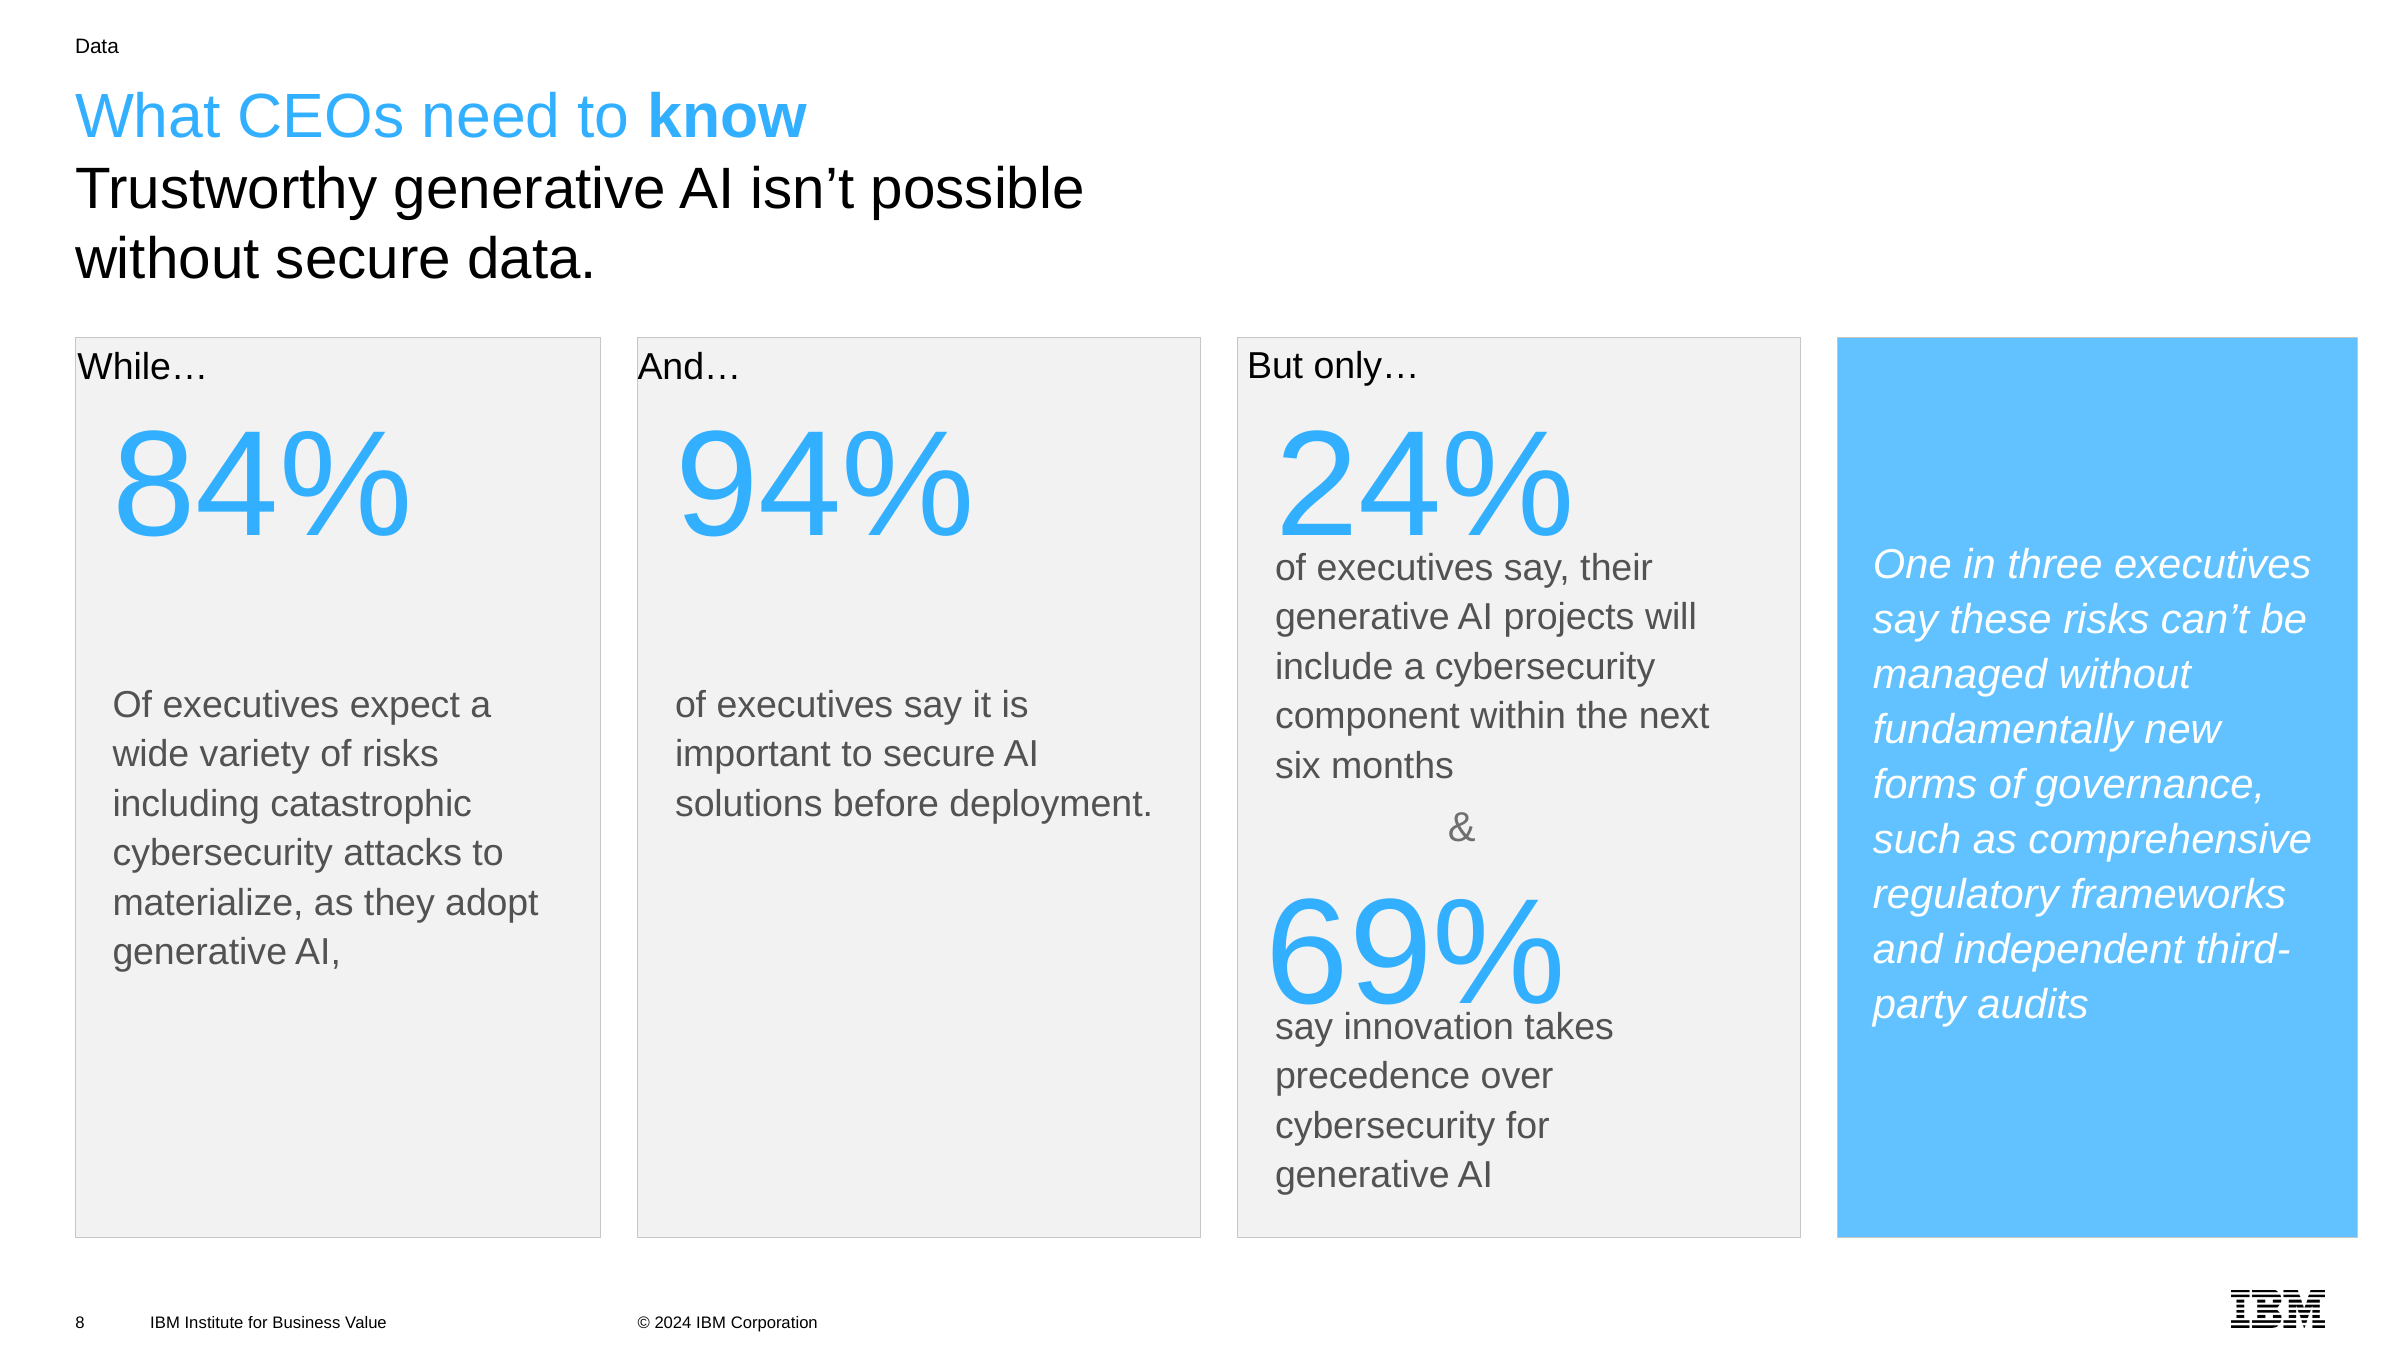

Data
# What CEOs need to know Trustworthy generative AI isn’t possible without secure data.
But only…
84%
Of executives expect a wide variety of risks including catastrophic cybersecurity attacks to materialize, as they adopt generative AI,
While…
And…
of executives say it is important to secure AI solutions before deployment.

94%
of executives say, their generative AI projects will include a cybersecurity component within the next six months

say innovation takes precedence over cybersecurity for
generative AI
24%
One in three executives say these risks can’t be managed without fundamentally new forms of governance, such as comprehensive regulatory frameworks and independent third-party audits
&
69%